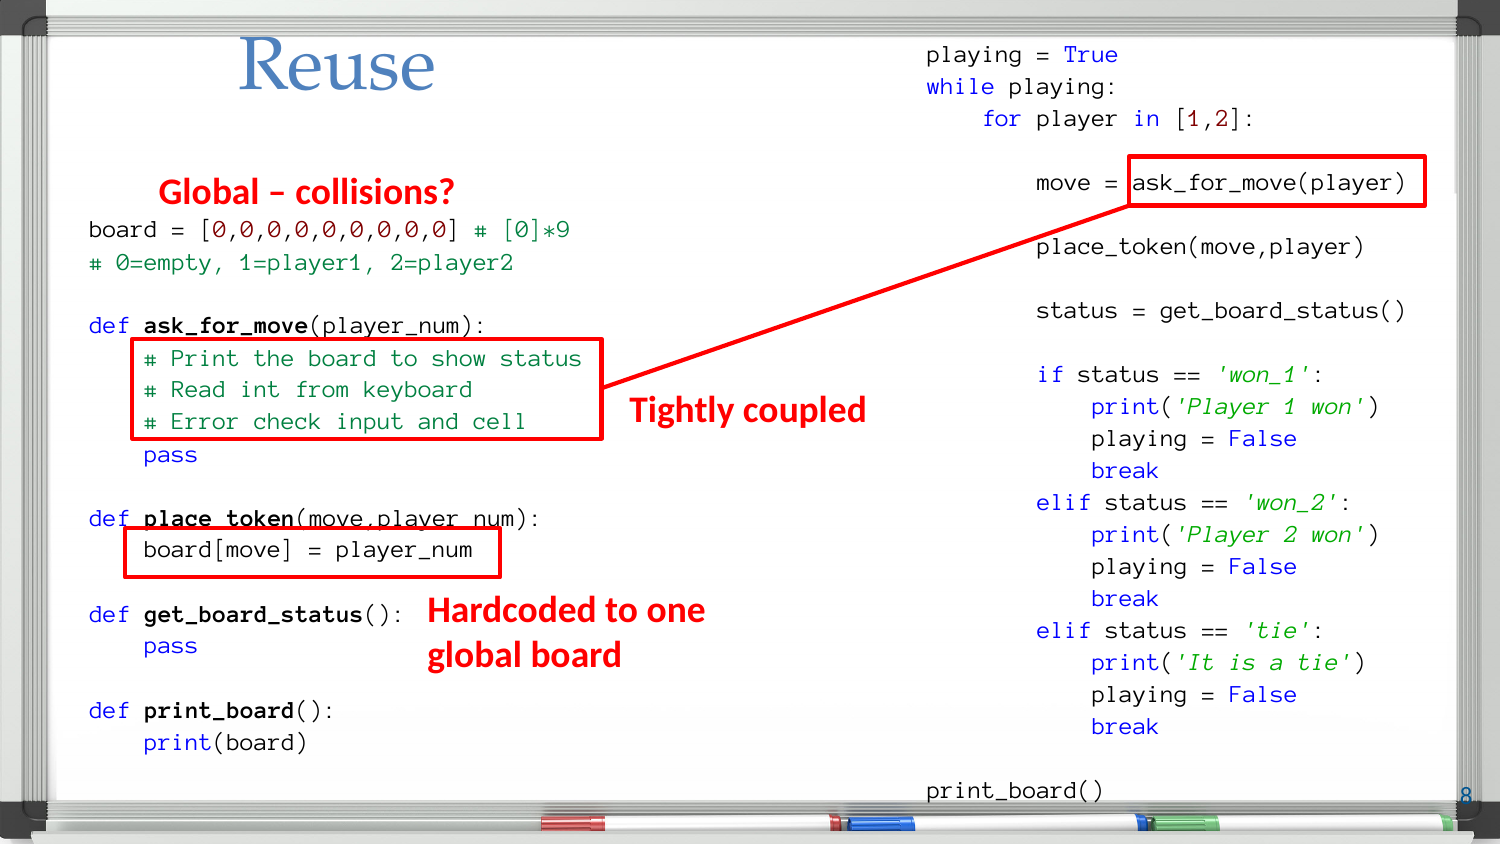

# Reuse
playing = True
while playing:
    for player in [1,2]:

        move = ask_for_move(player)

        place_token(move,player)

        status = get_board_status()
        if status == 'won_1':
            print('Player 1 won')
            playing = False
            break
        elif status == 'won_2':
            print('Player 2 won')
            playing = False
            break
        elif status == 'tie':
            print('It is a tie')
            playing = False
            break

print_board()

Global – collisions?
board = [0,0,0,0,0,0,0,0,0] # [0]*9
# 0=empty, 1=player1, 2=player2

def ask_for_move(player_num):
    # Print the board to show status
    # Read int from keyboard
    # Error check input and cell
    pass

def place_token(move,player_num):
    board[move] = player_num

def get_board_status():
    pass

def print_board():
    print(board)

Tightly coupled

Hardcoded to one global board
8